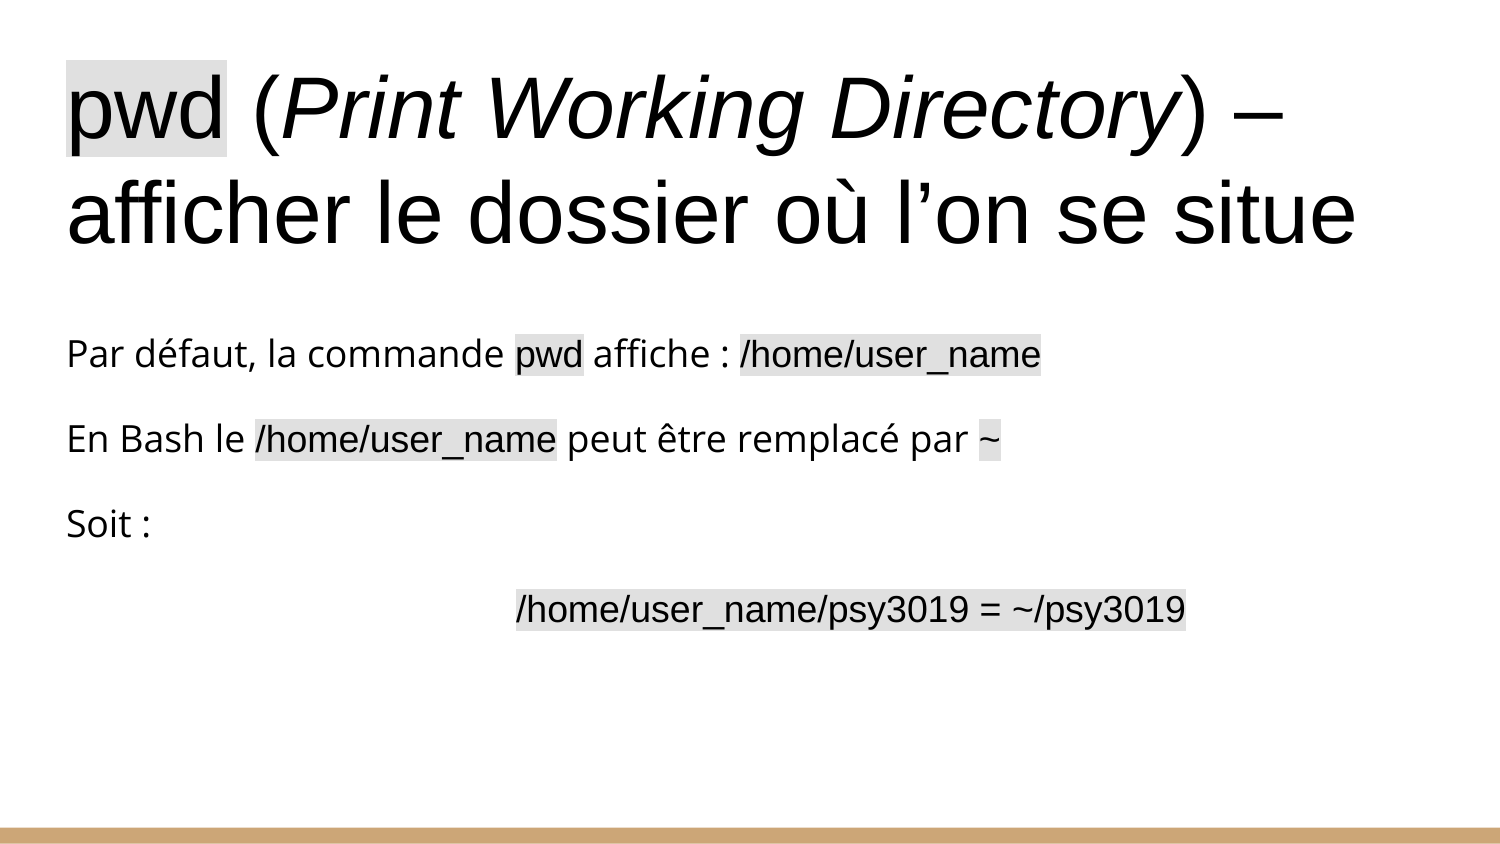

# pwd (Print Working Directory) – afficher le dossier où l’on se situe
Par défaut, la commande pwd affiche : /home/user_name
En Bash le /home/user_name peut être remplacé par ~
Soit :
			/home/user_name/psy3019 = ~/psy3019